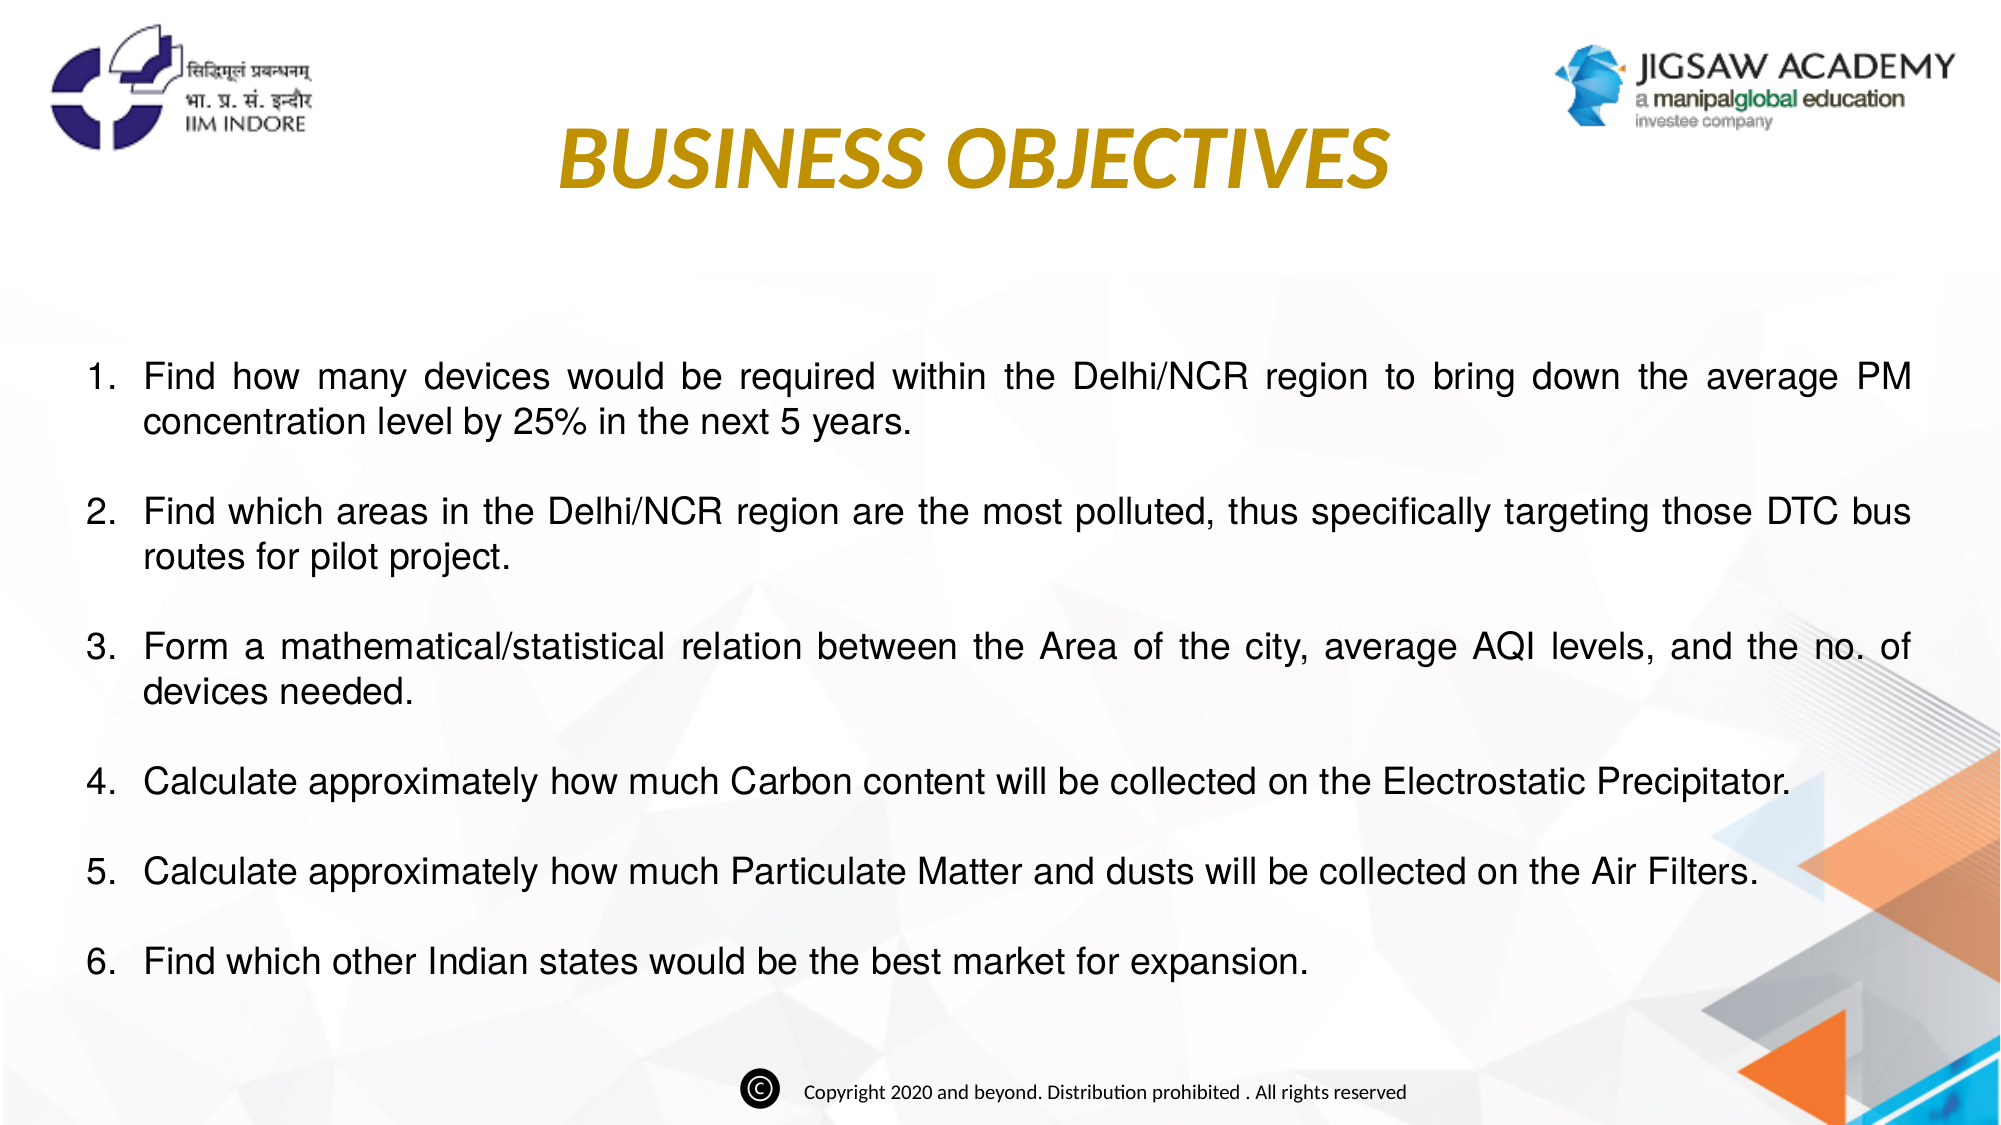

BUSINESS OBJECTIVES
Find how many devices would be required within the Delhi/NCR region to bring down the average PM concentration level by 25% in the next 5 years.

Find which areas in the Delhi/NCR region are the most polluted, thus specifically targeting those DTC bus routes for pilot project.

Form a mathematical/statistical relation between the Area of the city, average AQI levels, and the no. of devices needed.

Calculate approximately how much Carbon content will be collected on the Electrostatic Precipitator.

Calculate approximately how much Particulate Matter and dusts will be collected on the Air Filters.

Find which other Indian states would be the best market for expansion.